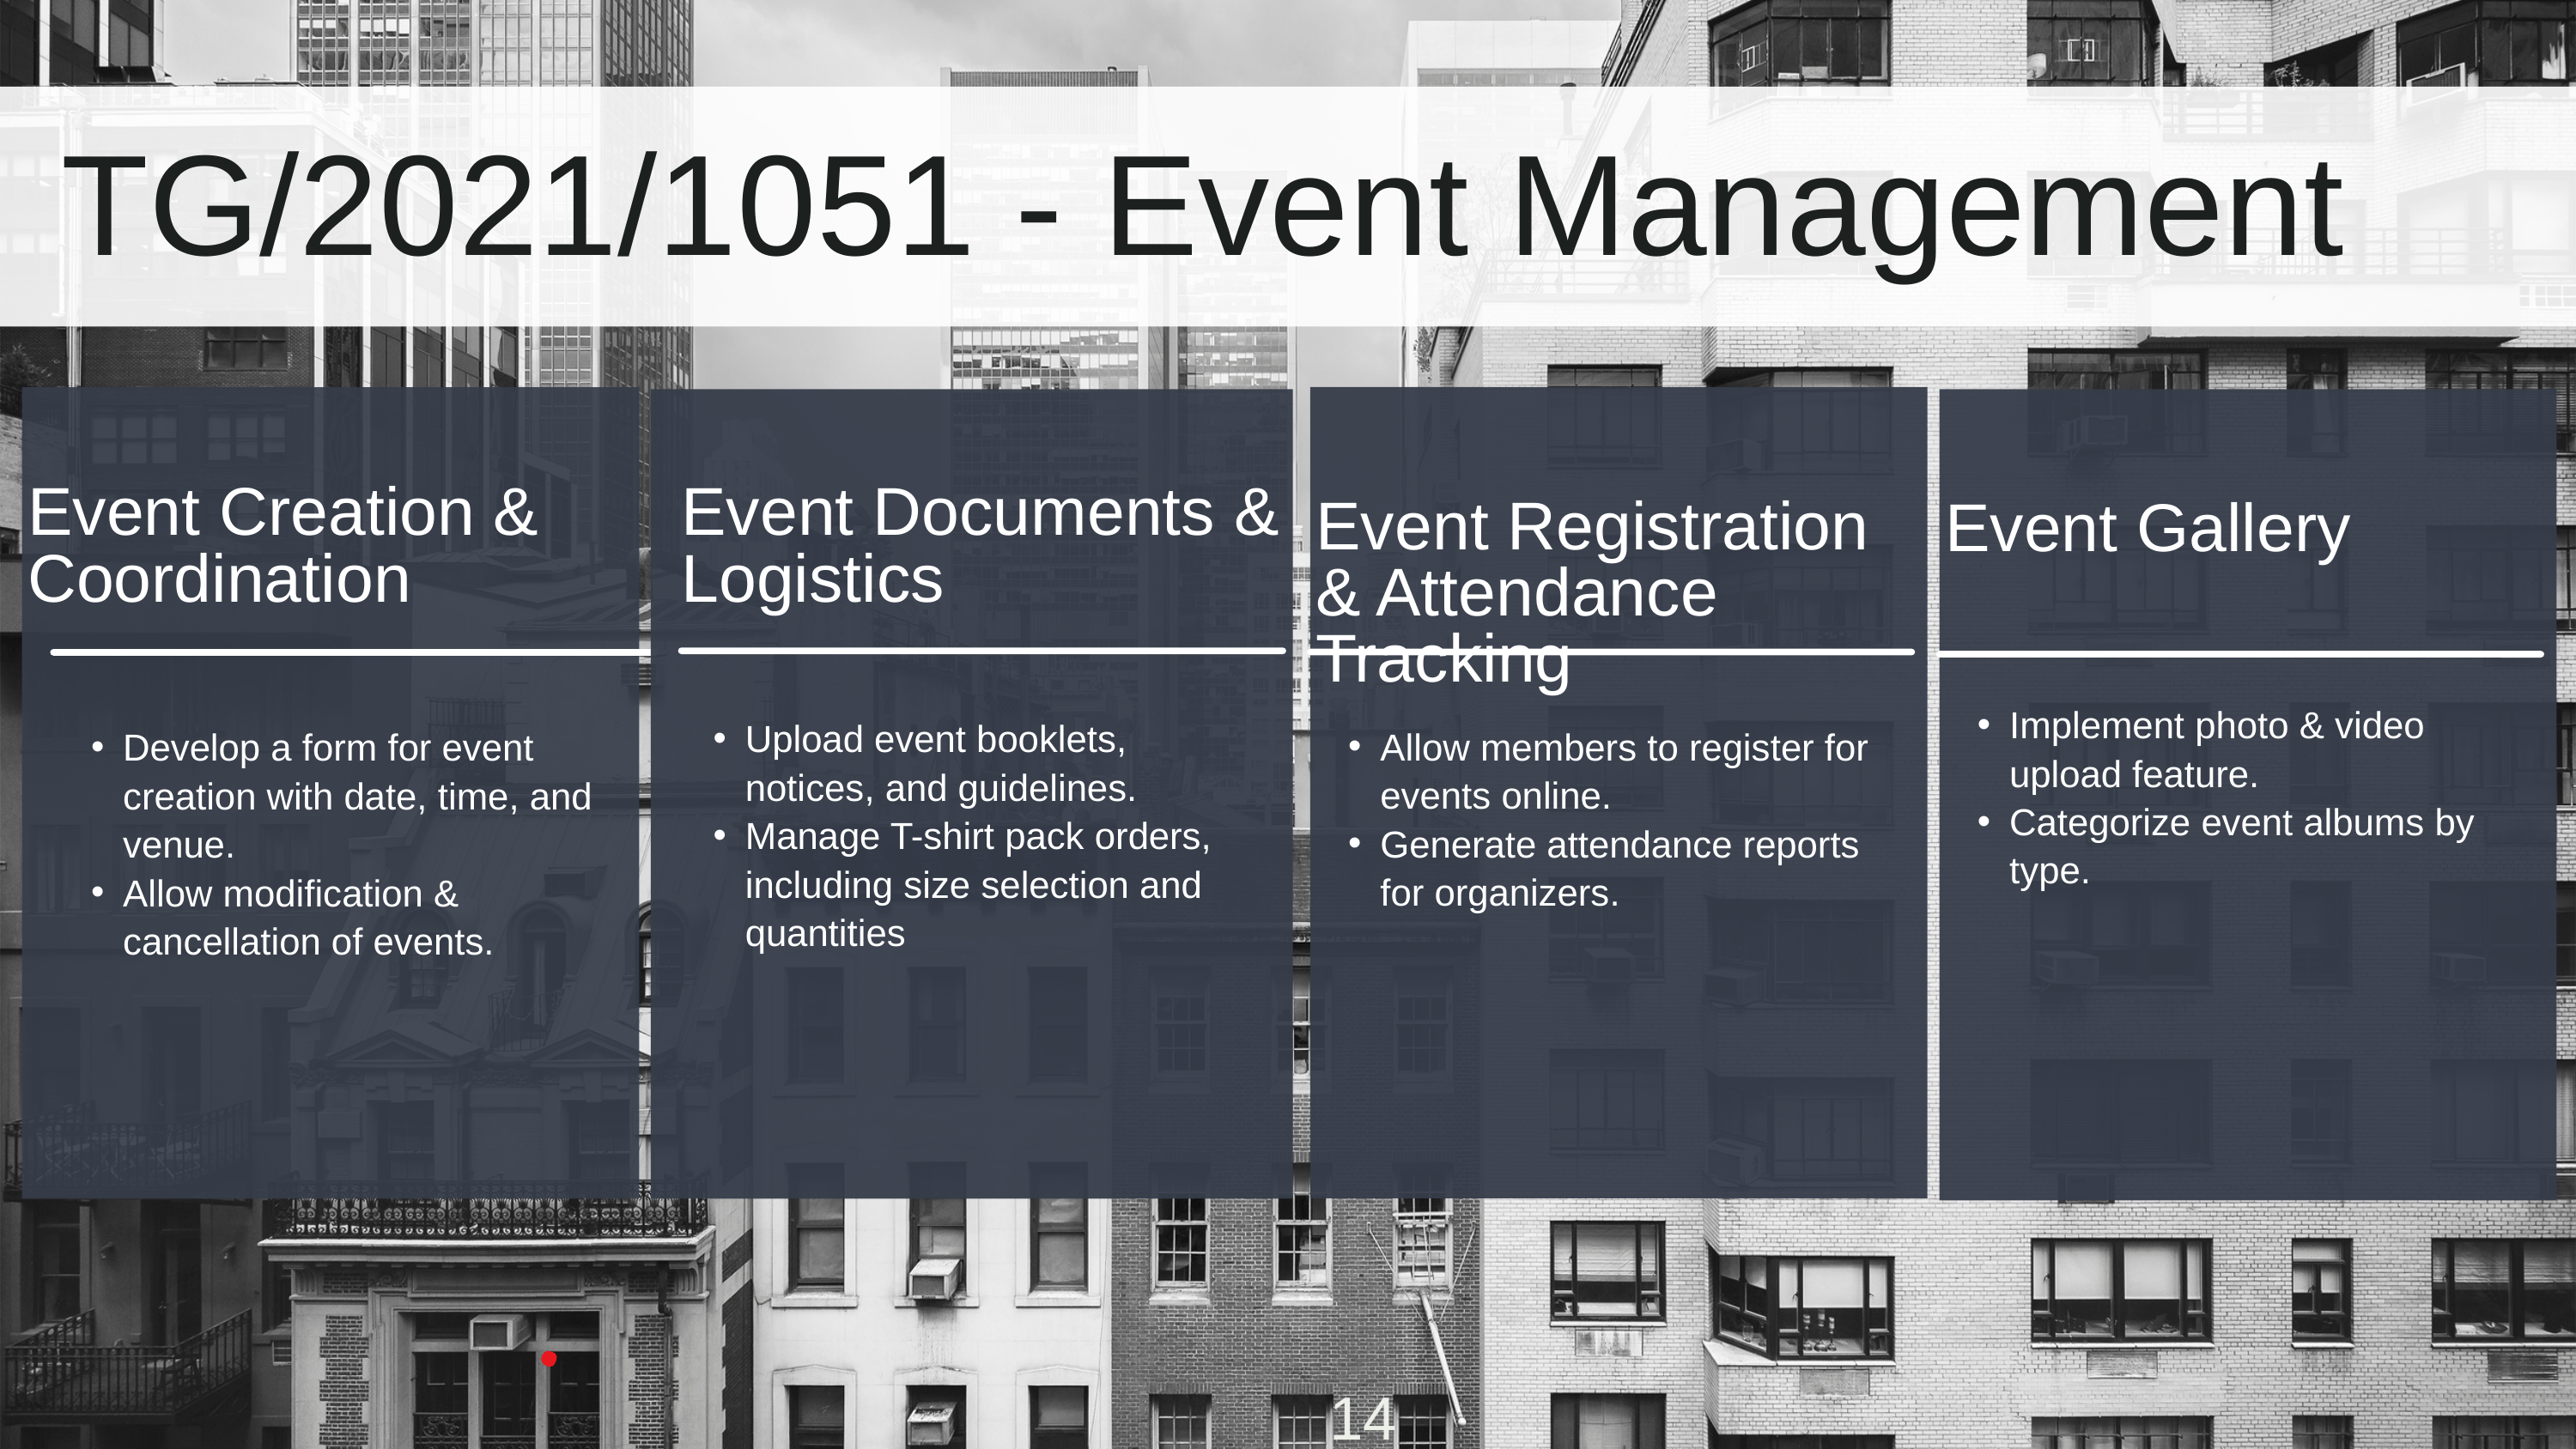

TG/2021/1051 - Event Management

Event Creation & Coordination
Event Documents & Logistics
Event Registration & Attendance Tracking
Event Gallery

Implement photo & video upload feature.
Categorize event albums by type.

Upload event booklets, notices, and guidelines.
Manage T-shirt pack orders, including size selection and quantities

Allow members to register for events online.
Generate attendance reports for organizers.

Develop a form for event creation with date, time, and venue.
Allow modification & cancellation of events.

14